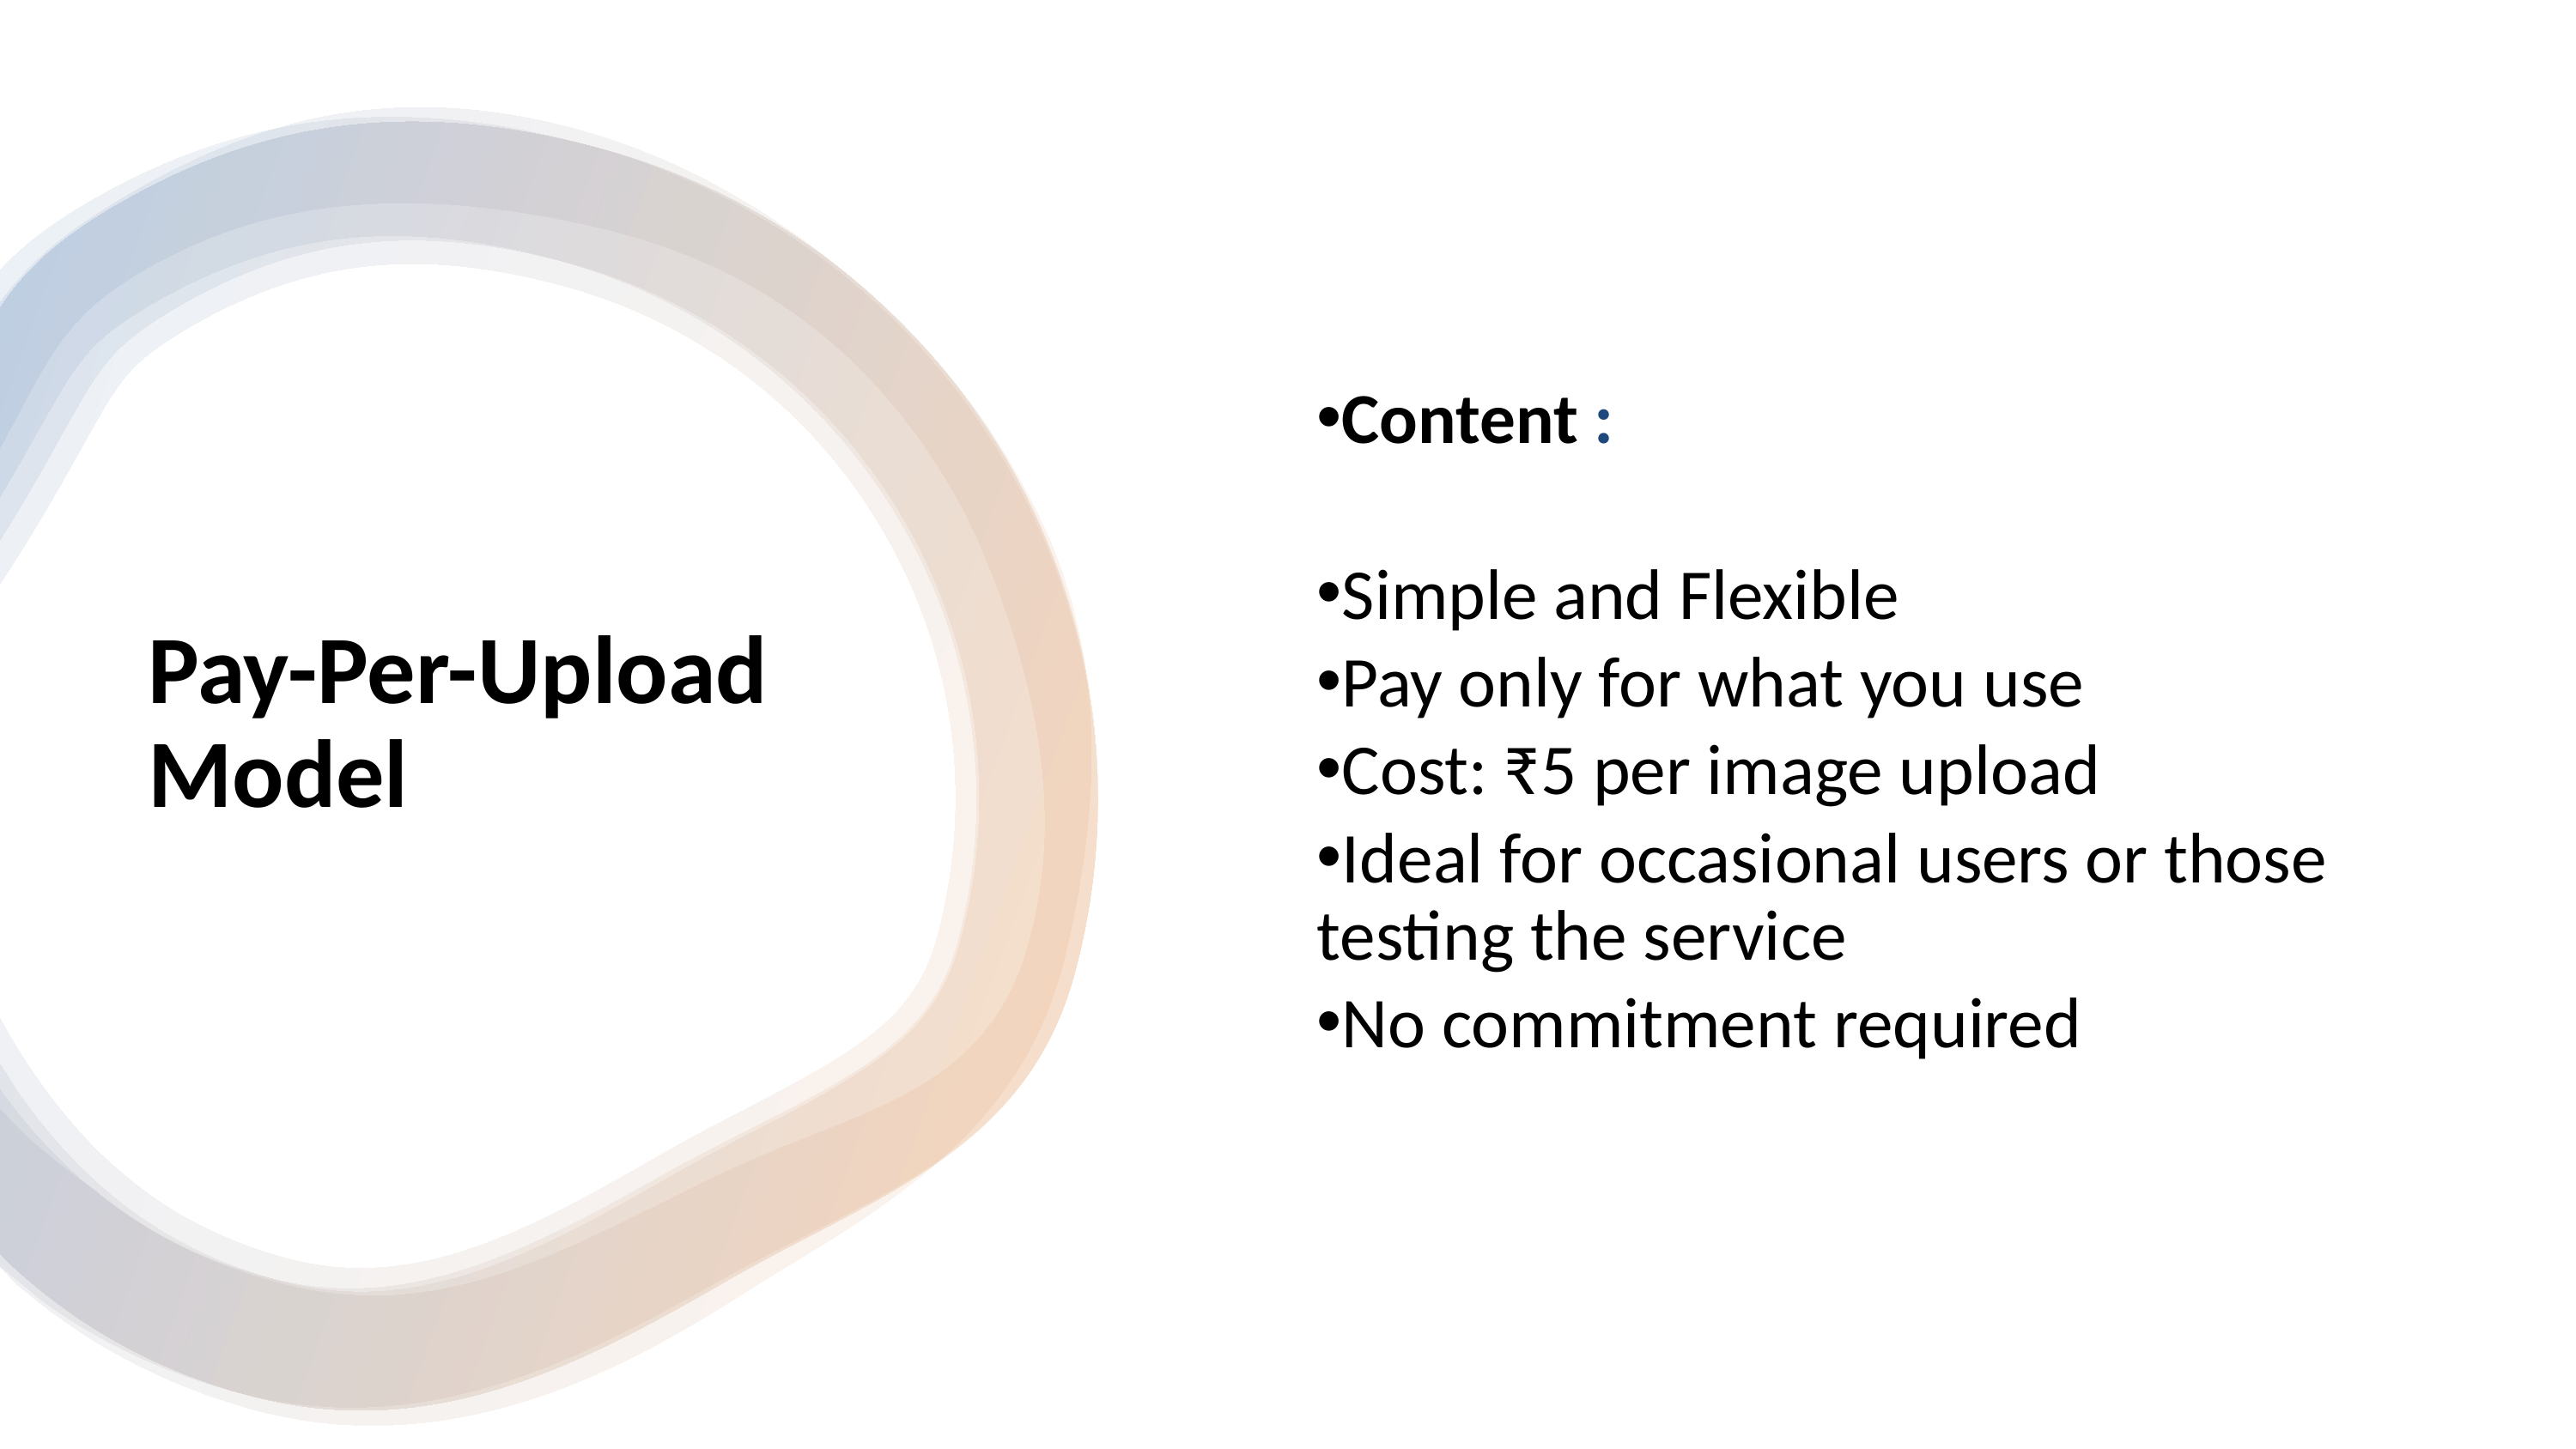

Content :

Simple and Flexible
Pay only for what you use
Cost: ₹5 per image upload
Ideal for occasional users or those testing the service
No commitment required
# Pay-Per-Upload Model